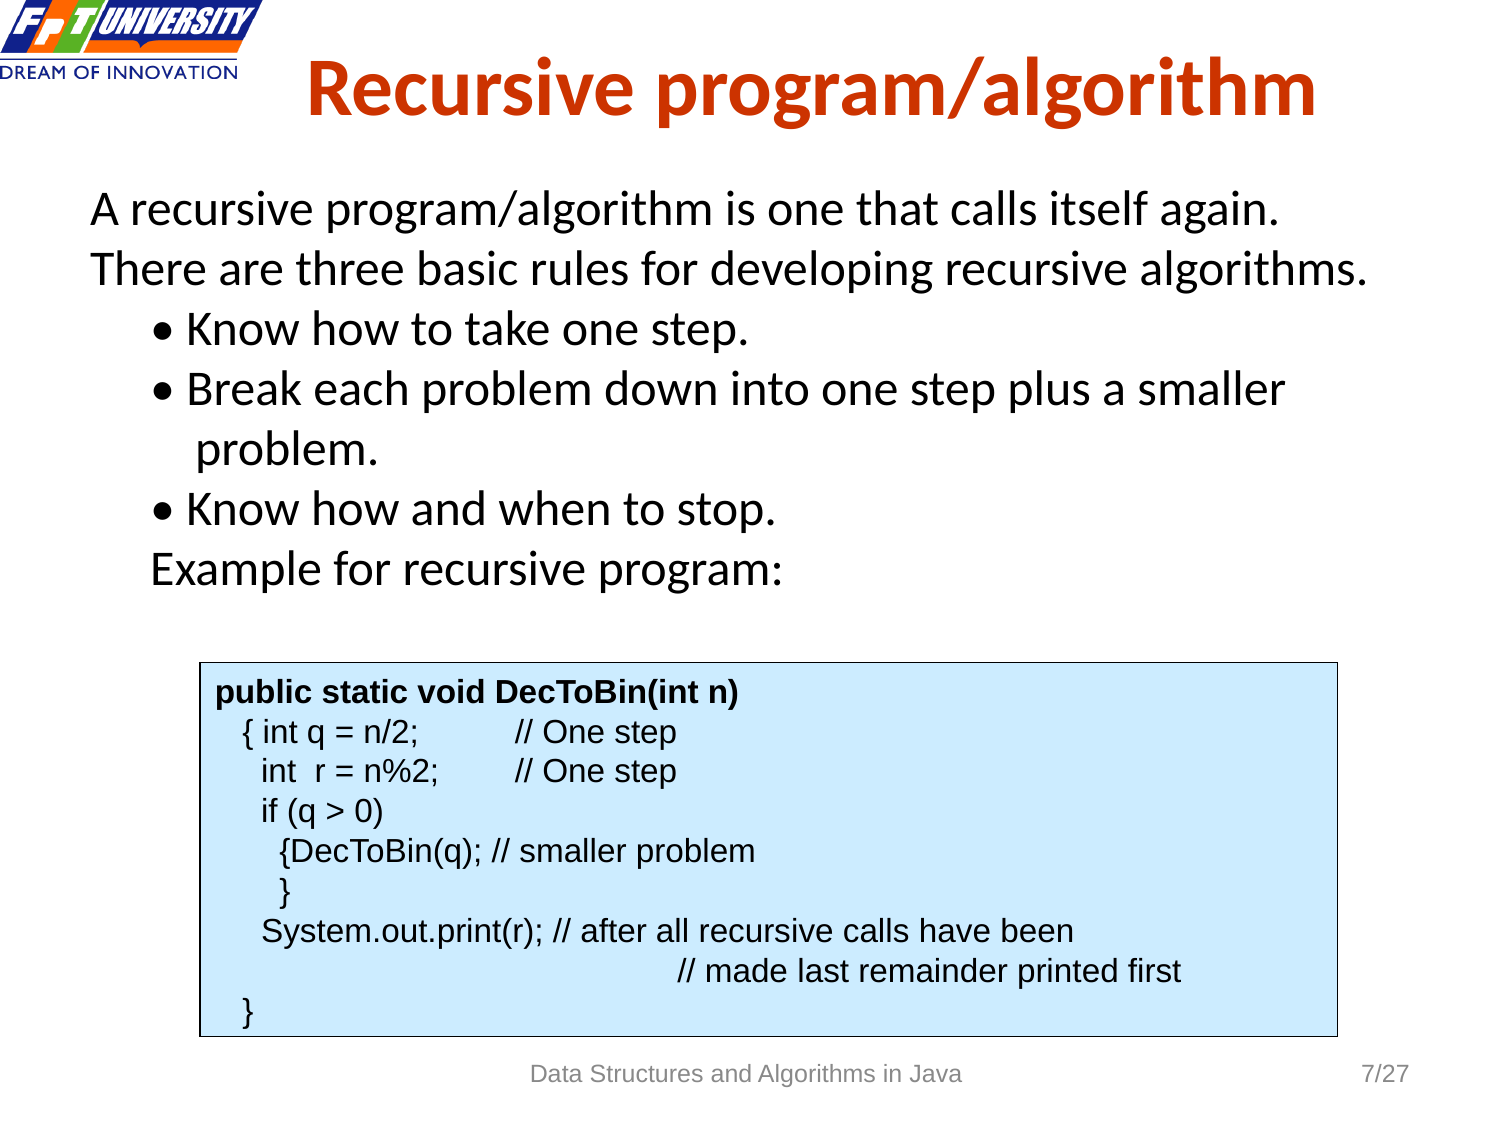

# Recursive program/algorithm
A recursive program/algorithm is one that calls itself again.
There are three basic rules for developing recursive algorithms.
• Know how to take one step.
• Break each problem down into one step plus a smaller problem.
• Know how and when to stop.
Example for recursive program:
public static void DecToBin(int n)
   { int q = n/2;	// One step
     int  r = n%2;	// One step
     if (q > 0)
       {DecToBin(q); // smaller problem
       }
     System.out.print(r); // after all recursive calls have been
                                                  // made last remainder printed first
   }
Data Structures and Algorithms in Java
7/27